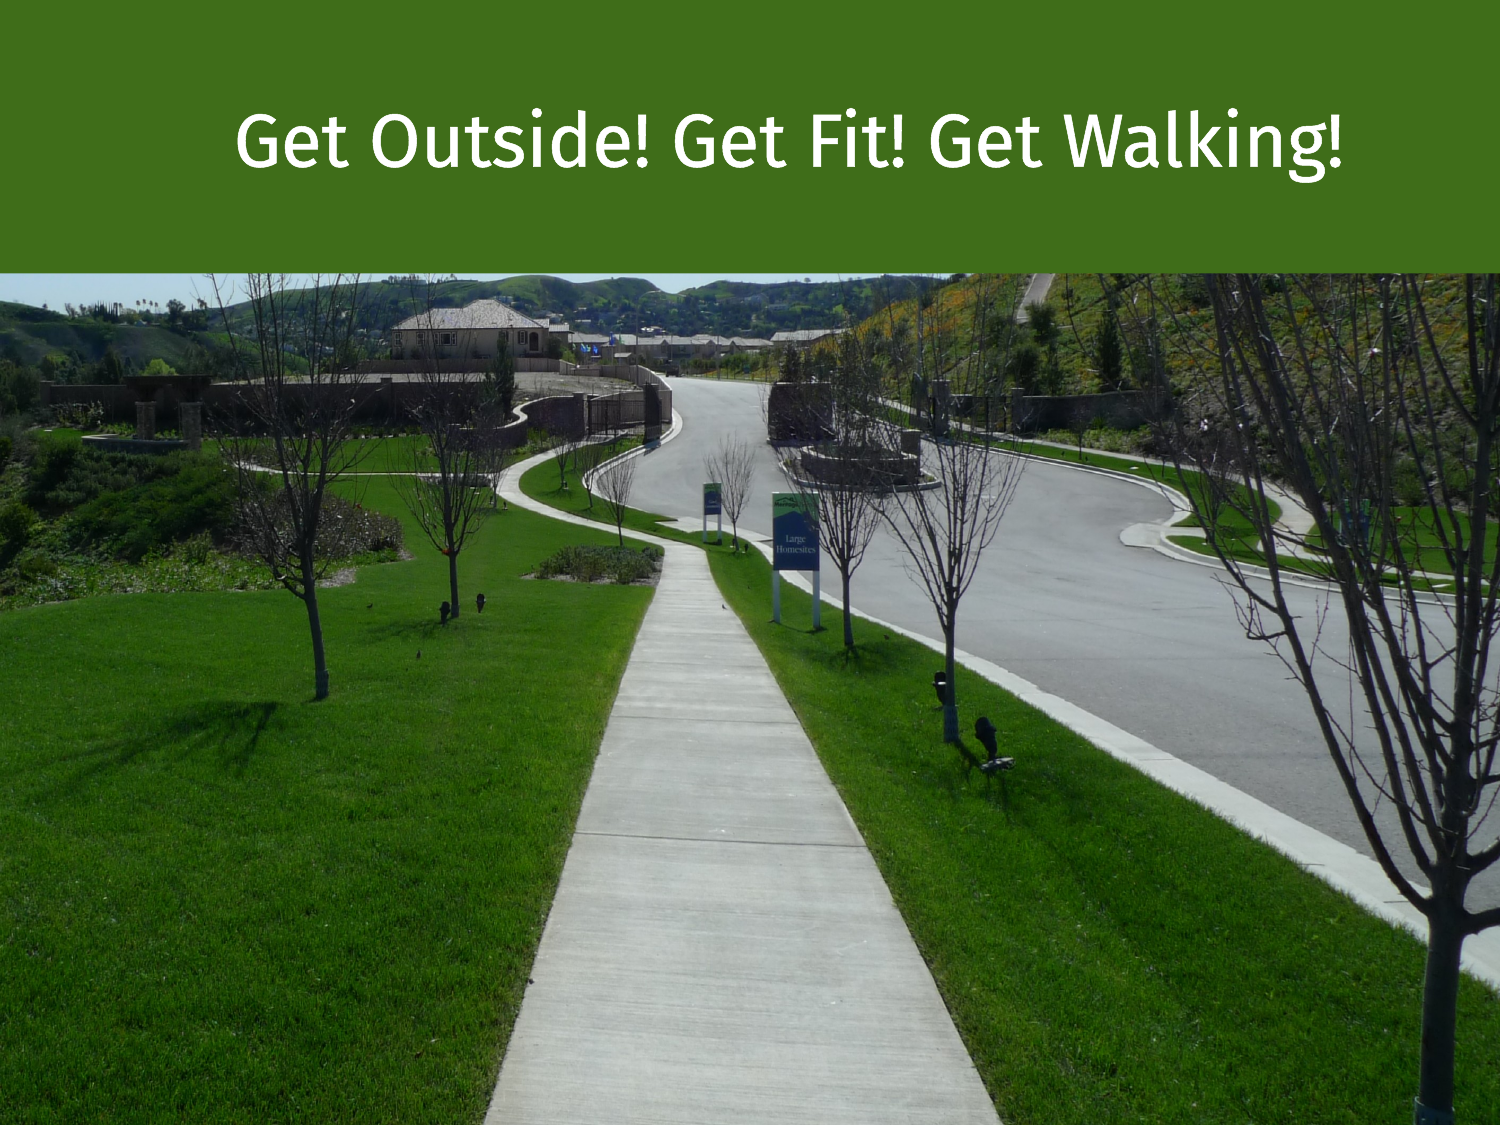

# Get Outside! Get Fit! Get Walking!